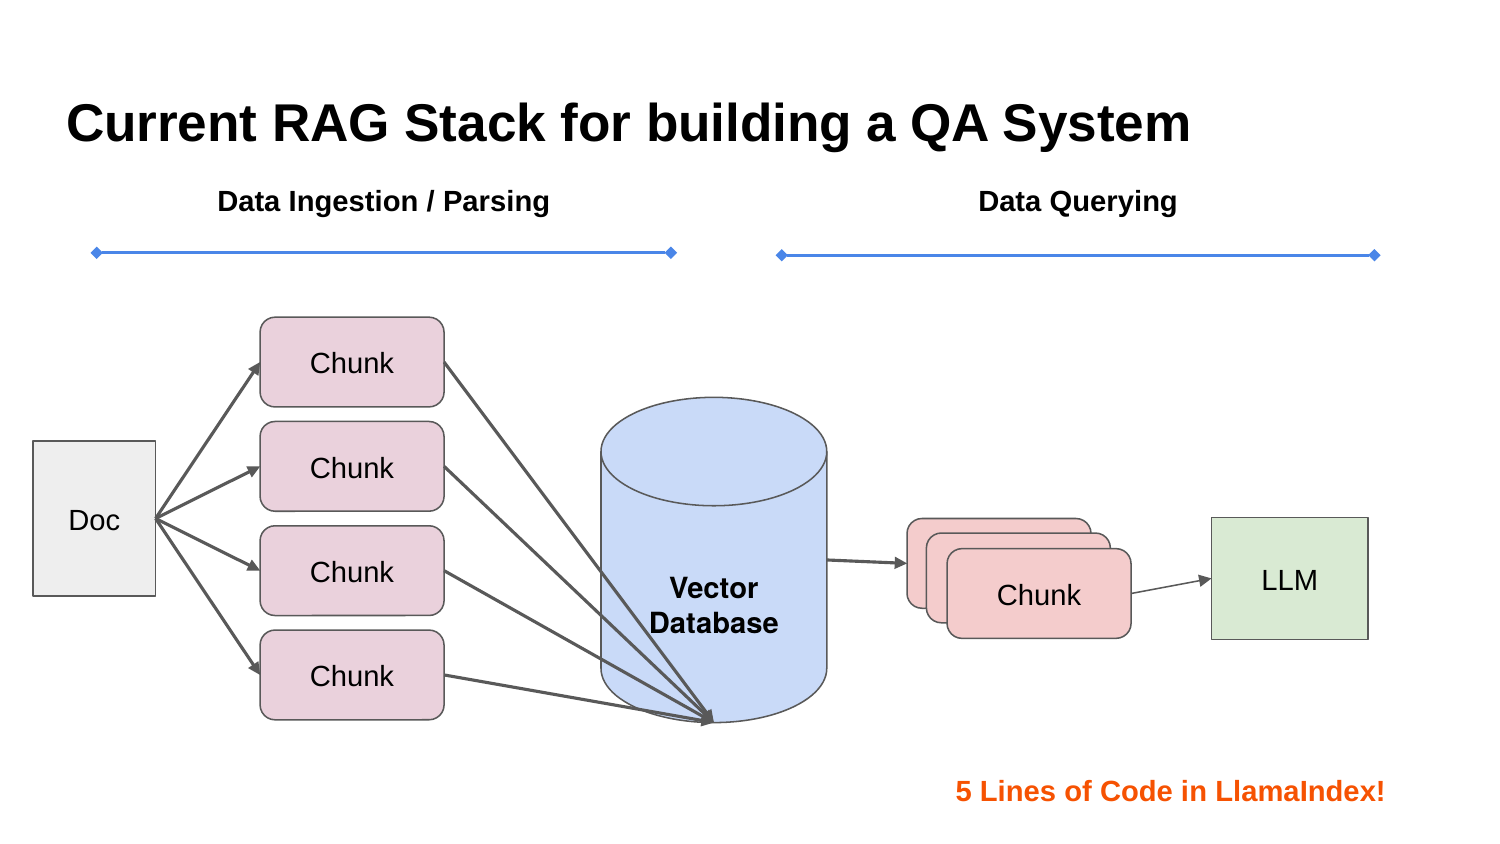

# Current RAG Stack for building a QA System
Data Ingestion / Parsing
Data Querying
Chunk

Vector Database
Chunk
Doc
LLM
Chunk
Chunk
Chunk
Chunk
Chunk
5 Lines of Code in LlamaIndex!